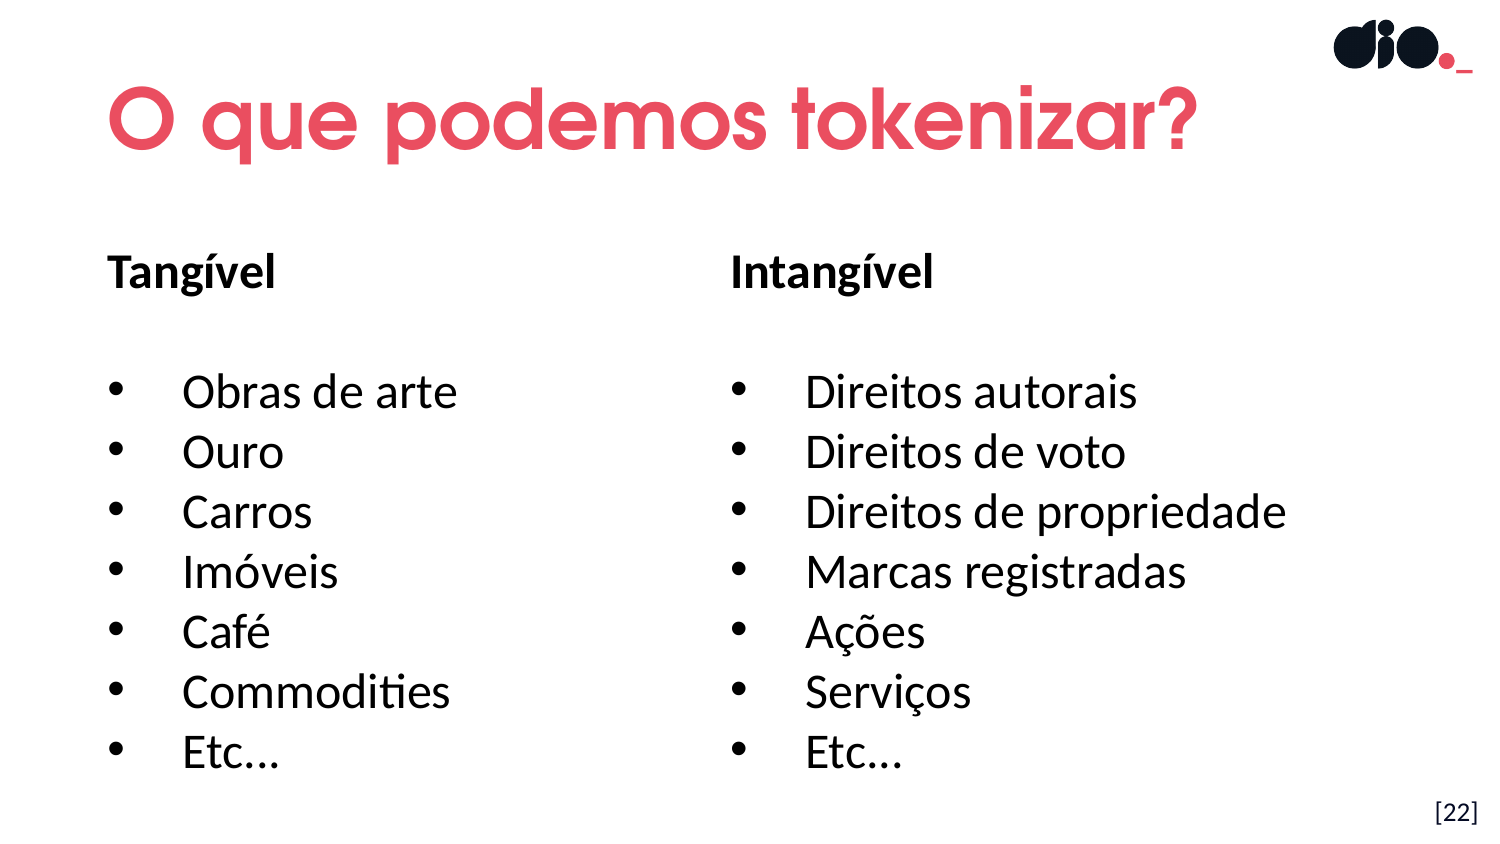

O que podemos tokenizar?
Tangível

Obras de arte
Ouro
Carros
Imóveis
Café
Commodities
Etc...
Intangível

Direitos autorais
Direitos de voto
Direitos de propriedade
Marcas registradas
Ações
Serviços
Etc...
[22]